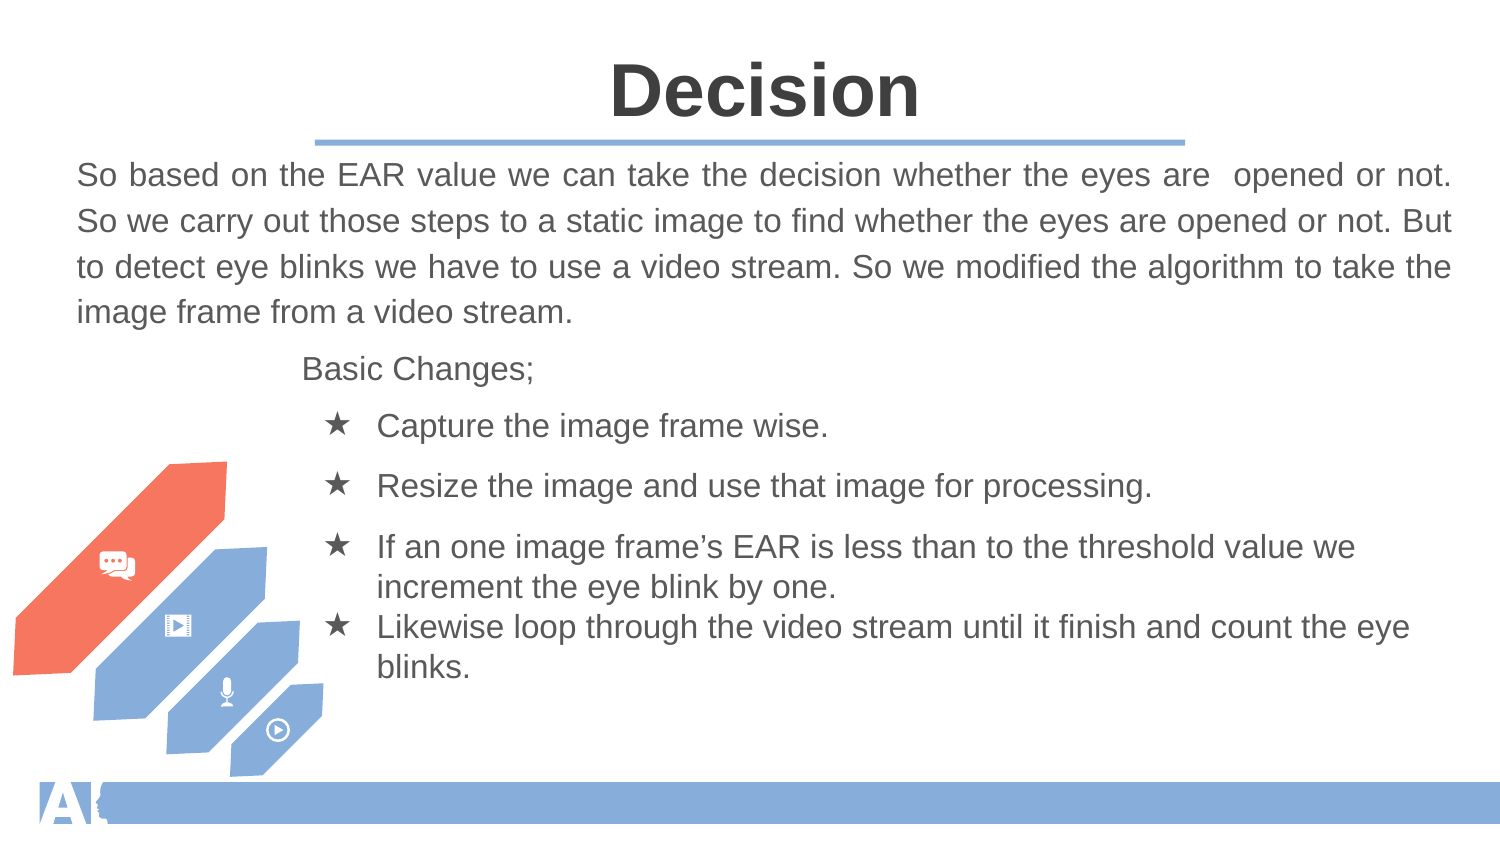

Decision
So based on the EAR value we can take the decision whether the eyes are  opened or not. So we carry out those steps to a static image to find whether the eyes are opened or not. But to detect eye blinks we have to use a video stream. So we modified the algorithm to take the image frame from a video stream.
Basic Changes;
Capture the image frame wise.
Resize the image and use that image for processing.
If an one image frame’s EAR is less than to the threshold value we increment the eye blink by one.
Likewise loop through the video stream until it finish and count the eye blinks.